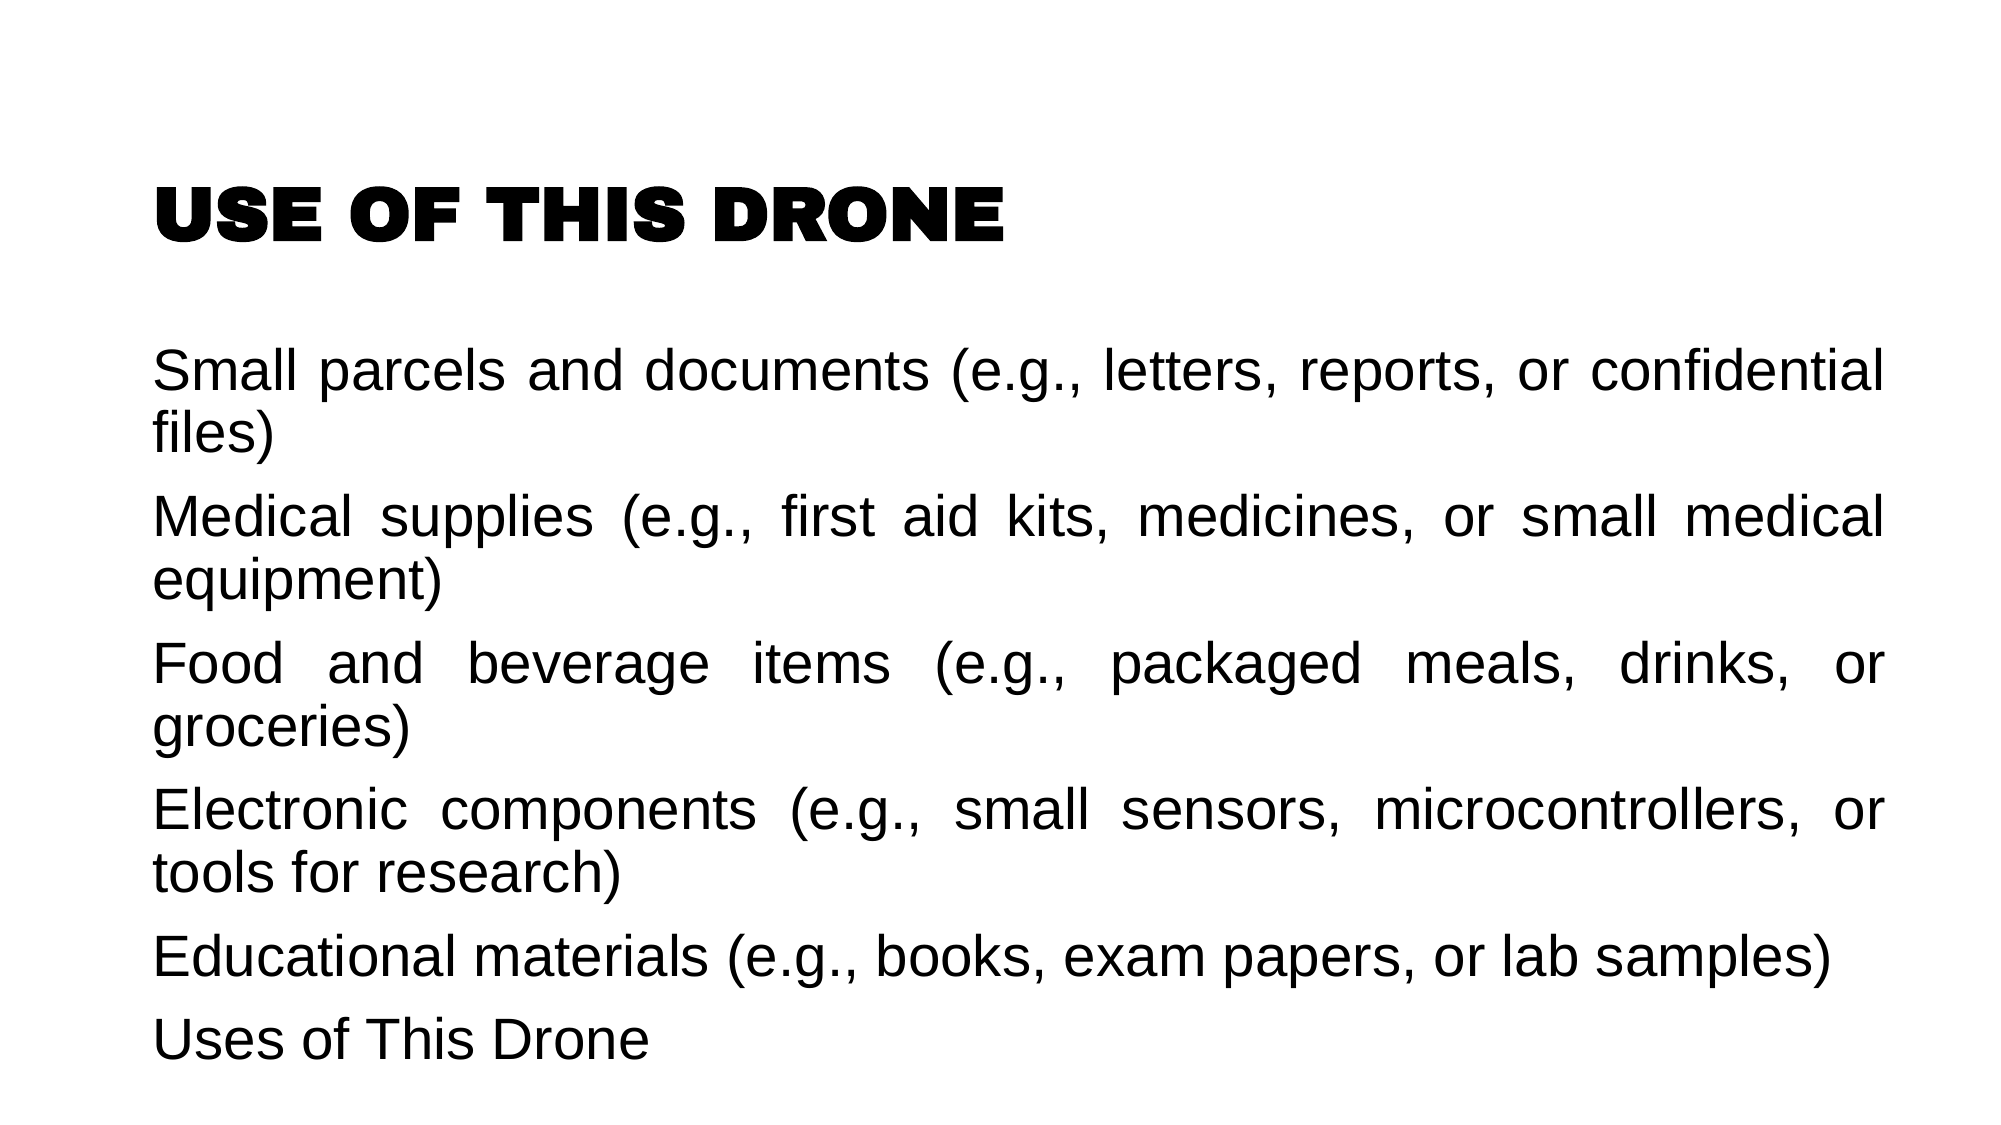

USE OF THIS DRONE

Small parcels and documents (e.g., letters, reports, or confidential files)
Medical supplies (e.g., first aid kits, medicines, or small medical equipment)
Food and beverage items (e.g., packaged meals, drinks, or groceries)
Electronic components (e.g., small sensors, microcontrollers, or tools for research)
Educational materials (e.g., books, exam papers, or lab samples)
Uses of This Drone